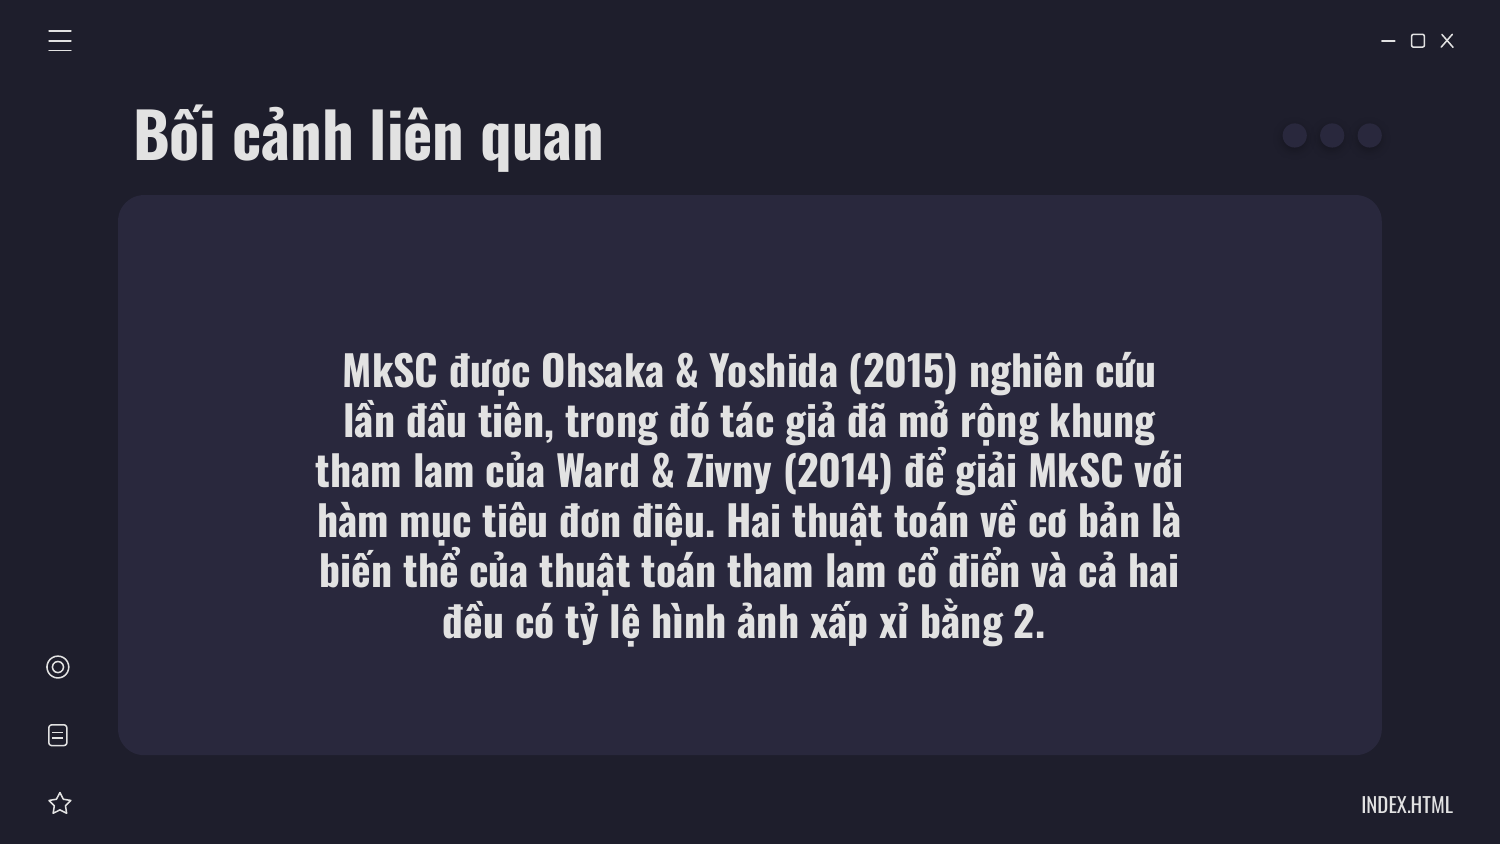

# Bối cảnh liên quan

MkSC được Ohsaka & Yoshida (2015) nghiên cứu lần đầu tiên, trong đó tác giả đã mở rộng khung tham lam của Ward & Zivny (2014) để giải MkSC với hàm mục tiêu đơn điệu. Hai thuật toán về cơ bản là biến thể của thuật toán tham lam cổ điển và cả hai đều có tỷ lệ hình ảnh xấp xỉ bằng 2.

INDEX.HTML